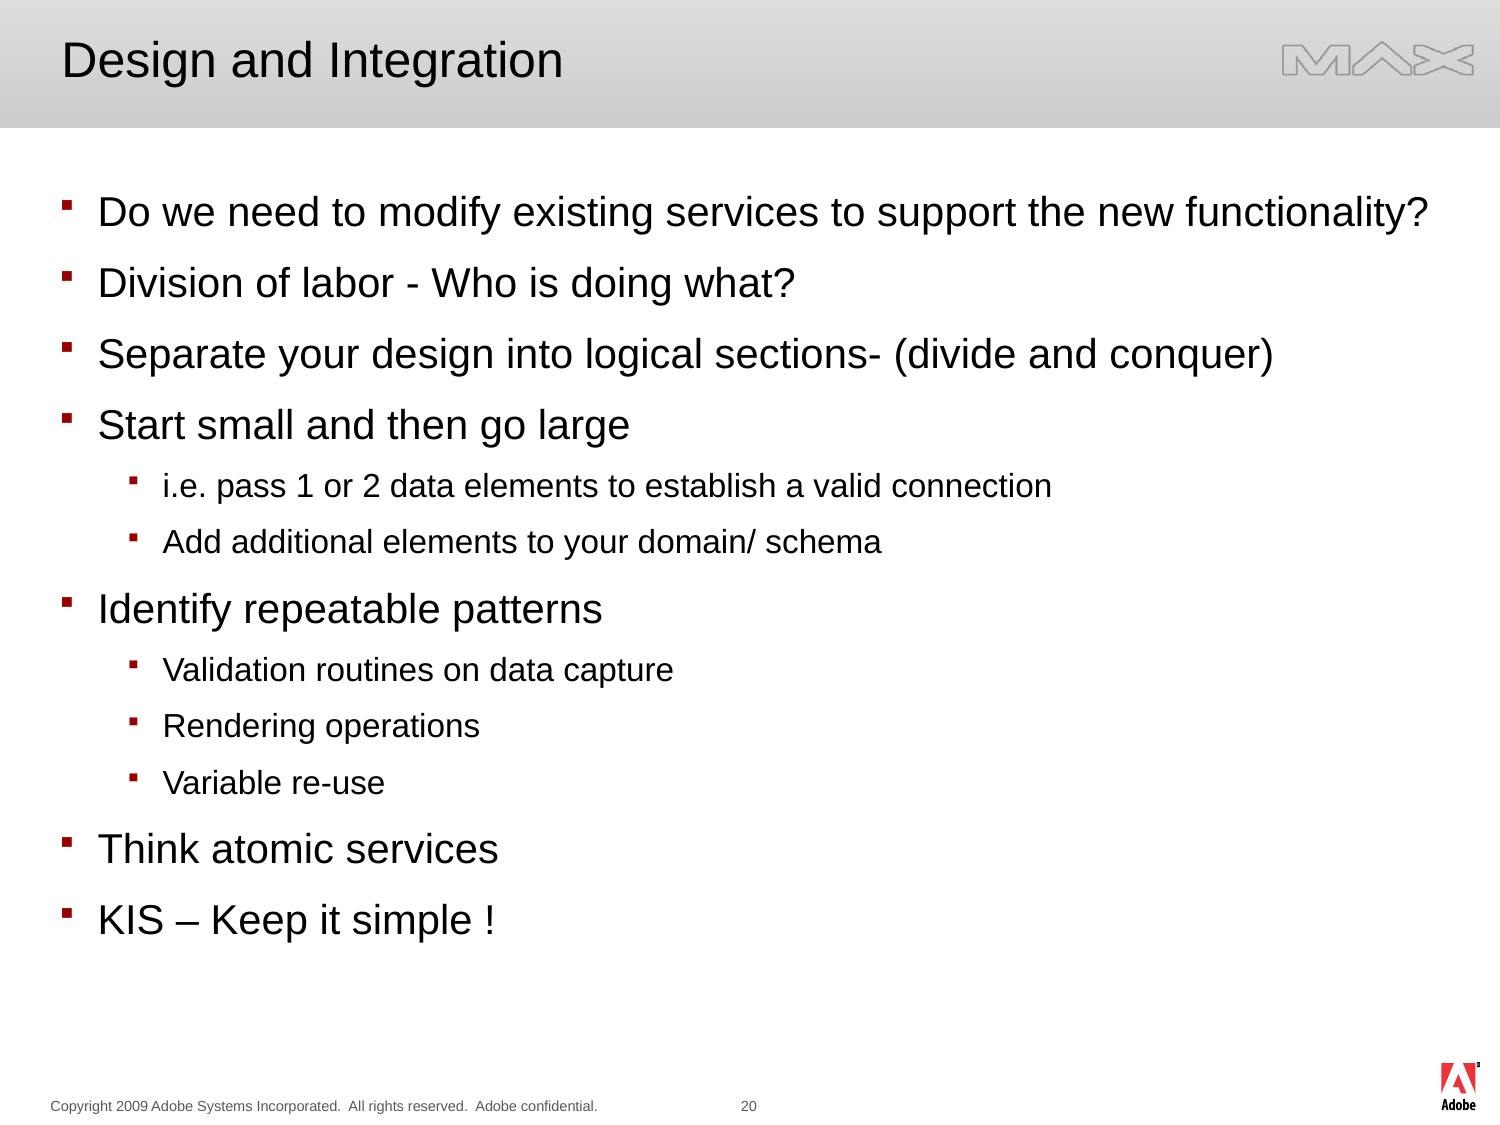

# Design and Integration
Do we need to modify existing services to support the new functionality?
Division of labor - Who is doing what?
Separate your design into logical sections- (divide and conquer)
Start small and then go large
i.e. pass 1 or 2 data elements to establish a valid connection
Add additional elements to your domain/ schema
Identify repeatable patterns
Validation routines on data capture
Rendering operations
Variable re-use
Think atomic services
KIS – Keep it simple !